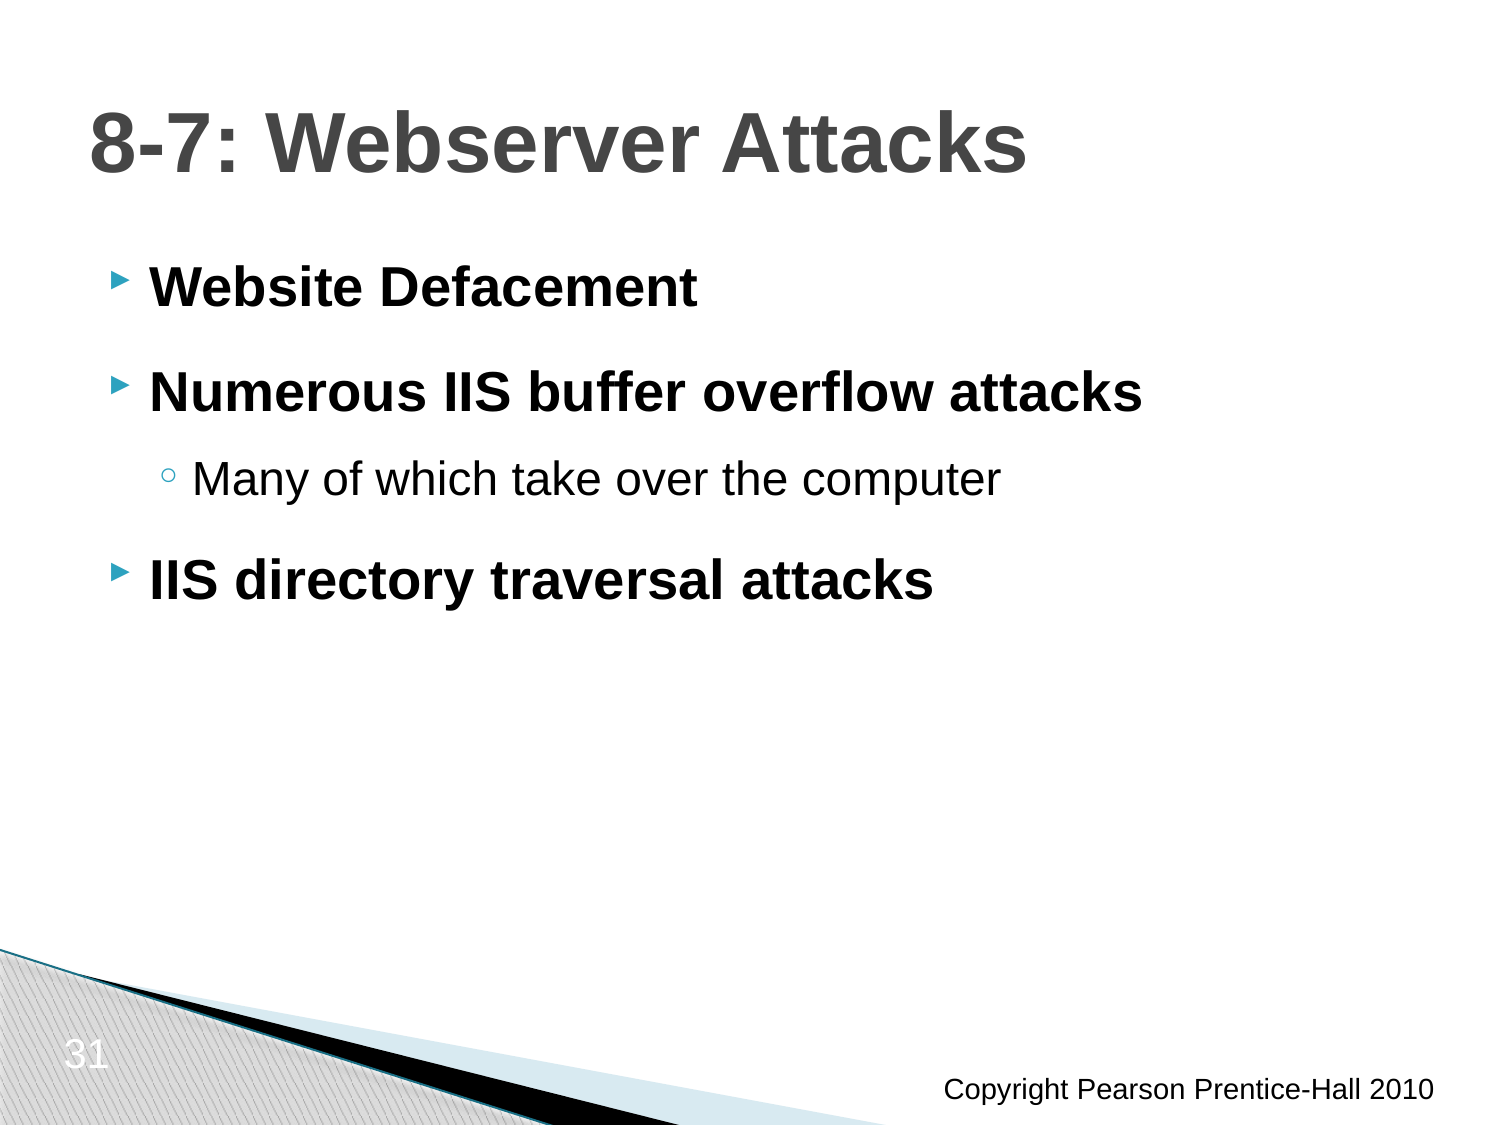

# 8-7: Webserver Attacks
Website Defacement
Numerous IIS buffer overflow attacks
Many of which take over the computer
IIS directory traversal attacks

31
Copyright Pearson Prentice-Hall 2010